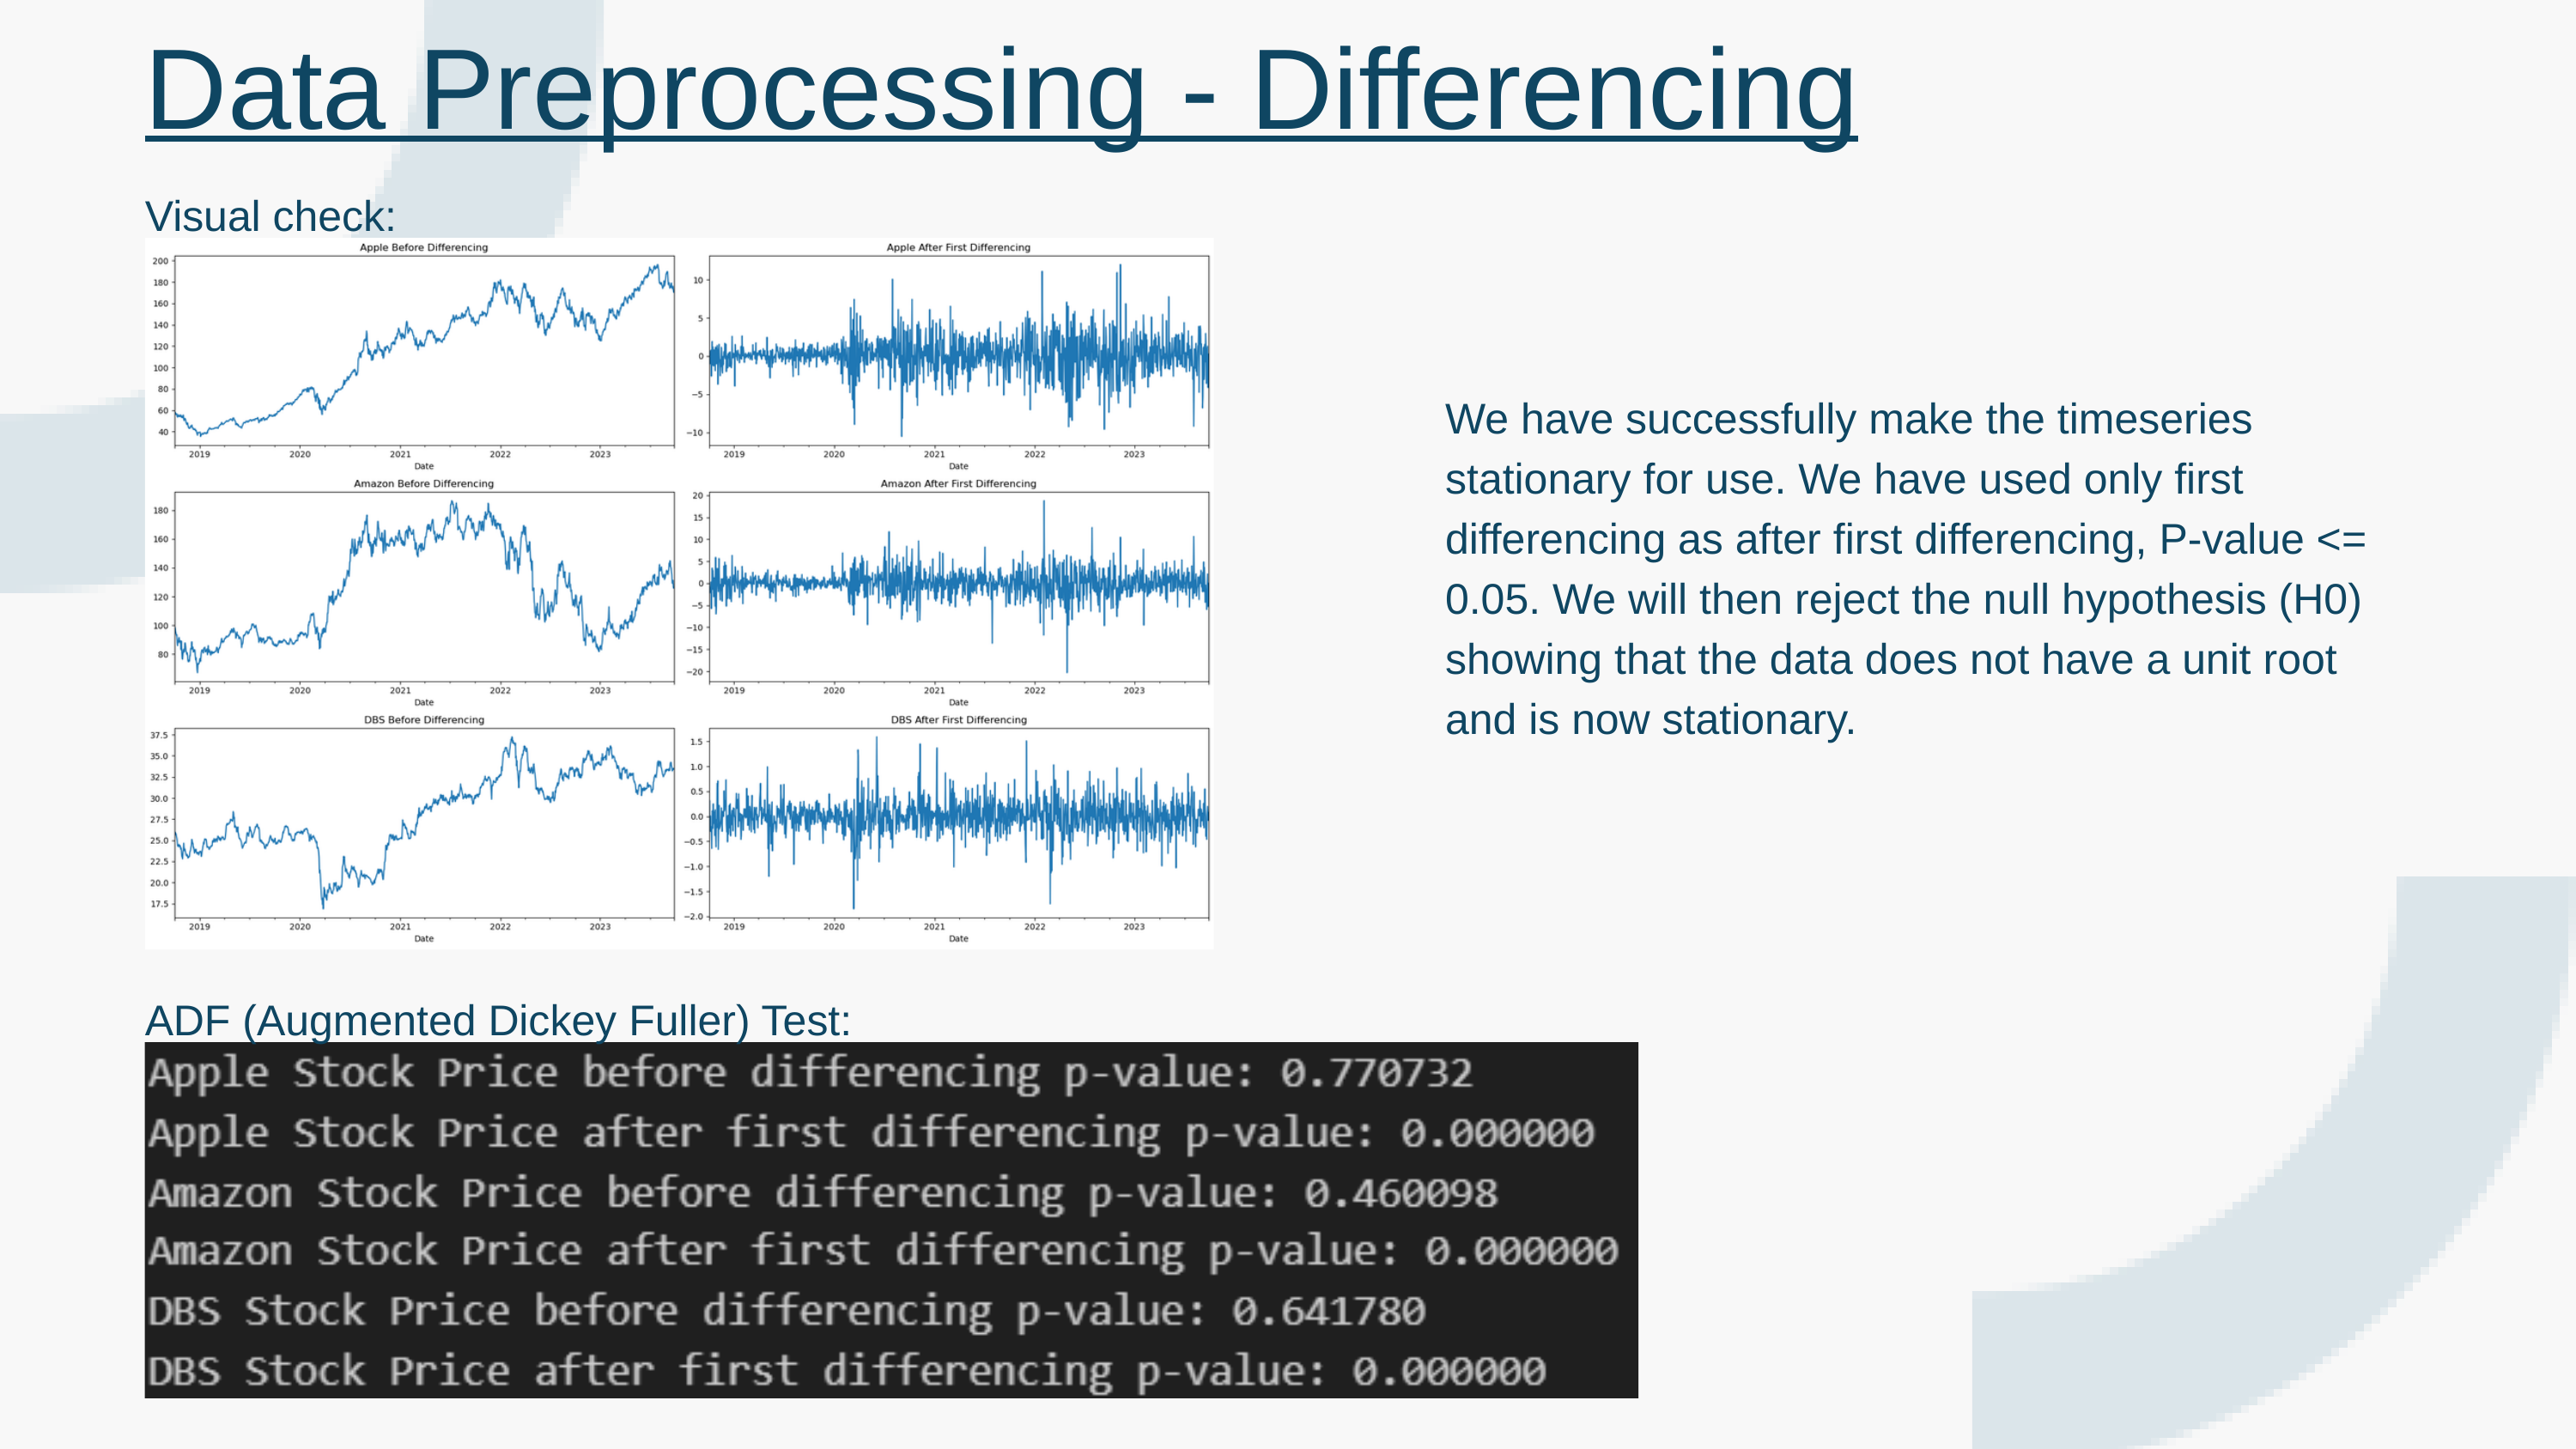

Data Preprocessing - Differencing
Visual check:

We have successfully make the timeseries stationary for use. We have used only first differencing as after first differencing, P-value <= 0.05. We will then reject the null hypothesis (H0) showing that the data does not have a unit root and is now stationary.

ADF (Augmented Dickey Fuller) Test: